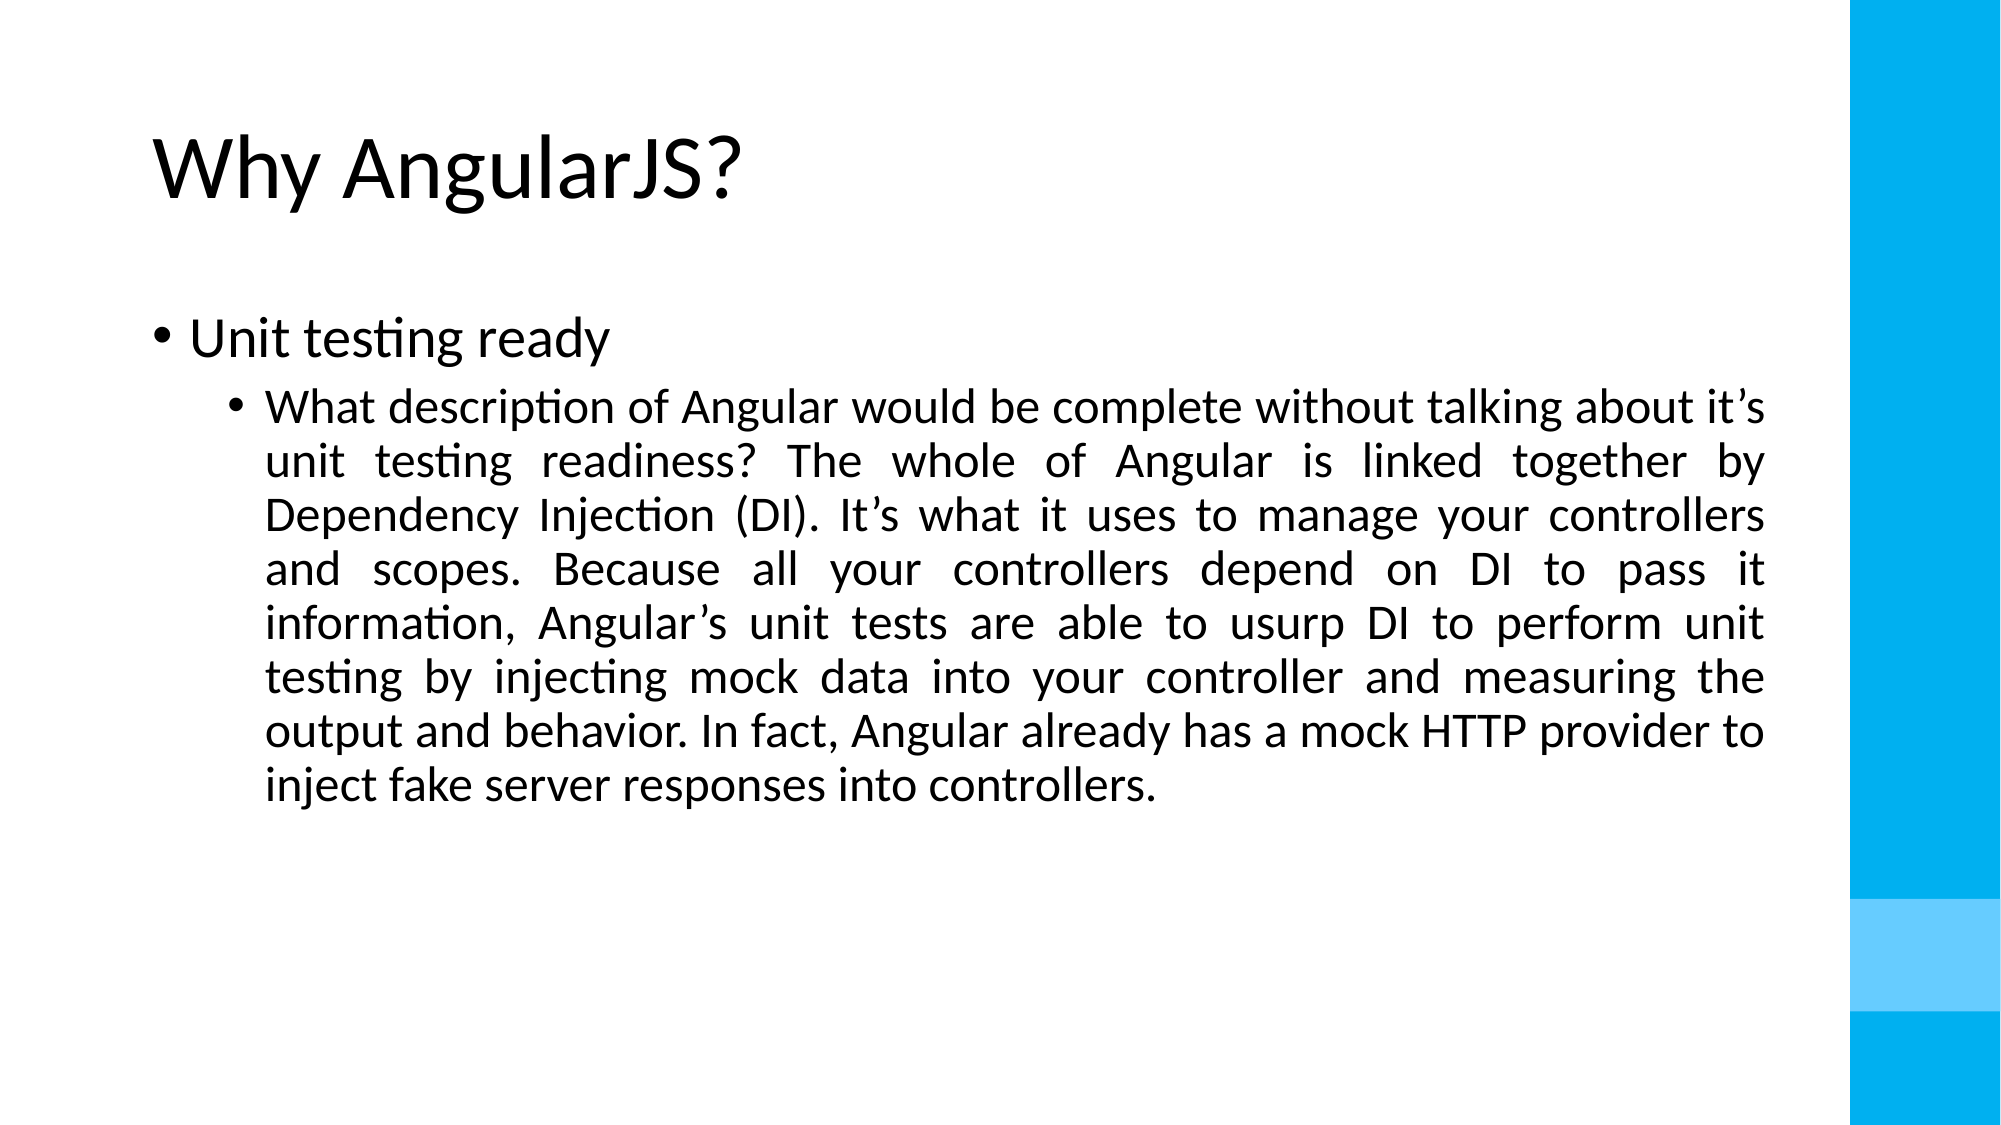

# Why AngularJS?
Unit testing ready
What description of Angular would be complete without talking about it’s unit testing readiness? The whole of Angular is linked together by Dependency Injection (DI). It’s what it uses to manage your controllers and scopes. Because all your controllers depend on DI to pass it information, Angular’s unit tests are able to usurp DI to perform unit testing by injecting mock data into your controller and measuring the output and behavior. In fact, Angular already has a mock HTTP provider to inject fake server responses into controllers.